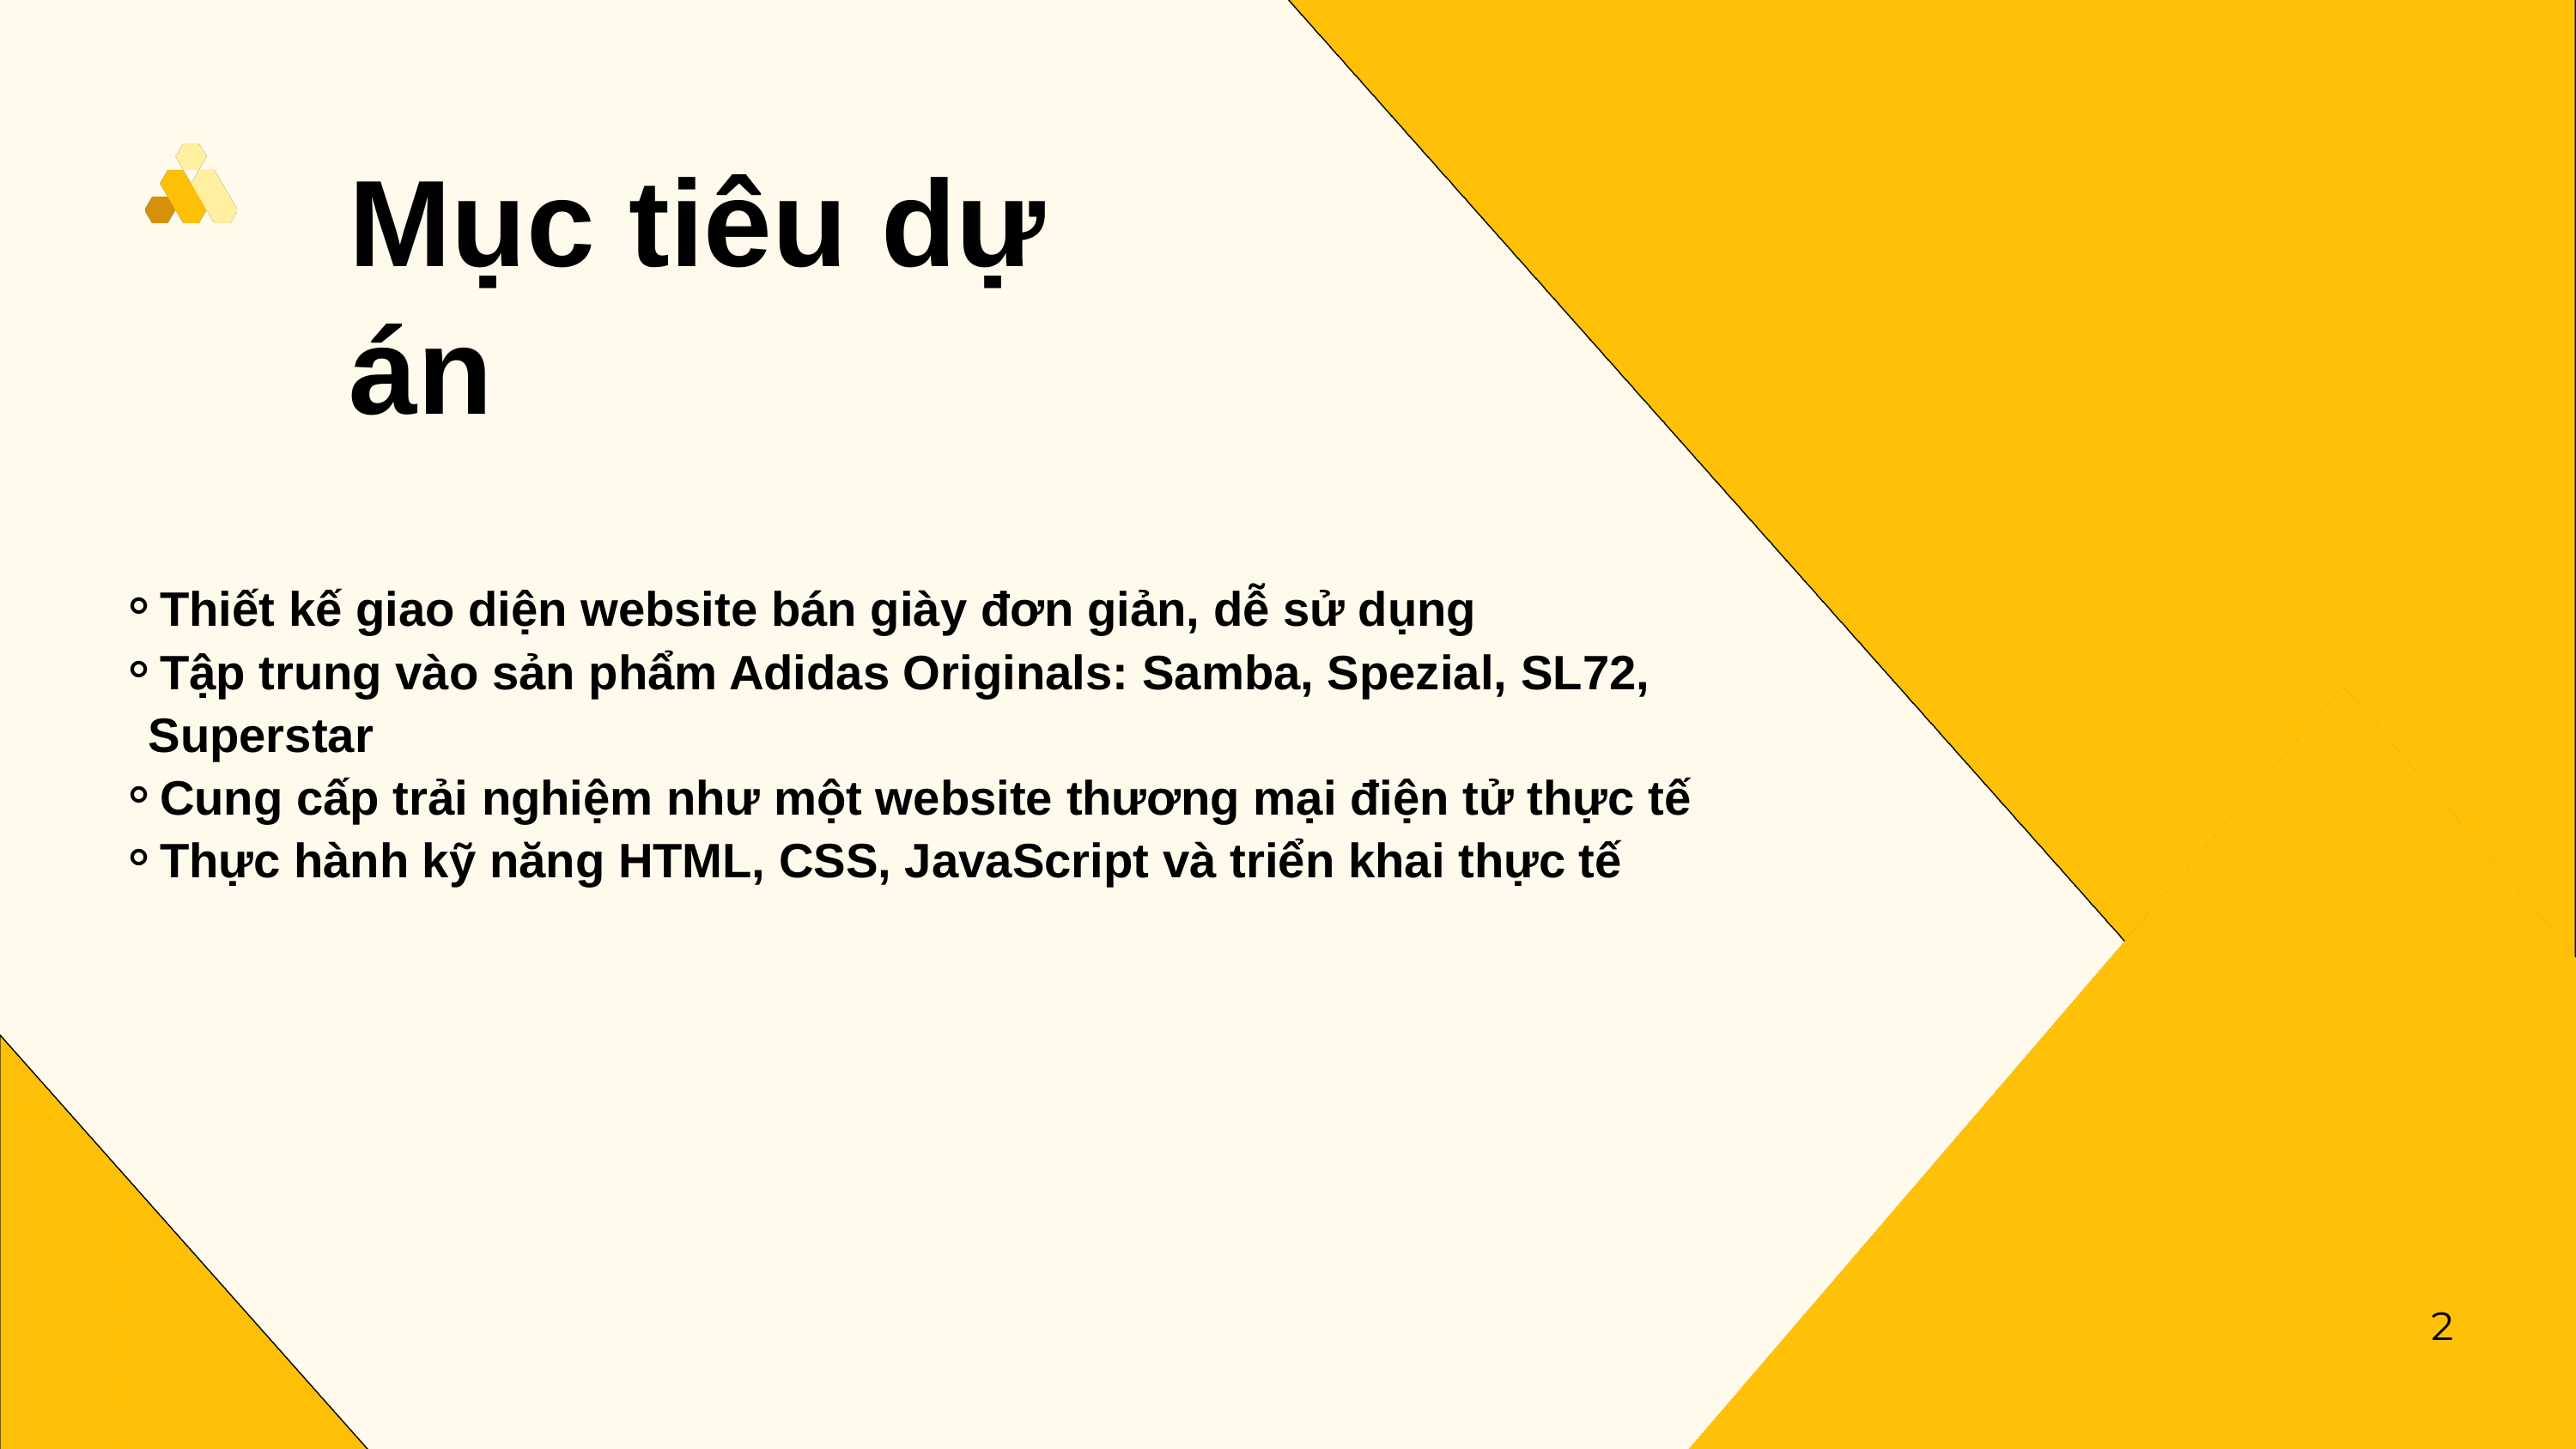

Mục tiêu dự án
Thiết kế giao diện website bán giày đơn giản, dễ sử dụng
Tập trung vào sản phẩm Adidas Originals: Samba, Spezial, SL72, Superstar
Cung cấp trải nghiệm như một website thương mại điện tử thực tế
Thực hành kỹ năng HTML, CSS, JavaScript và triển khai thực tế

2